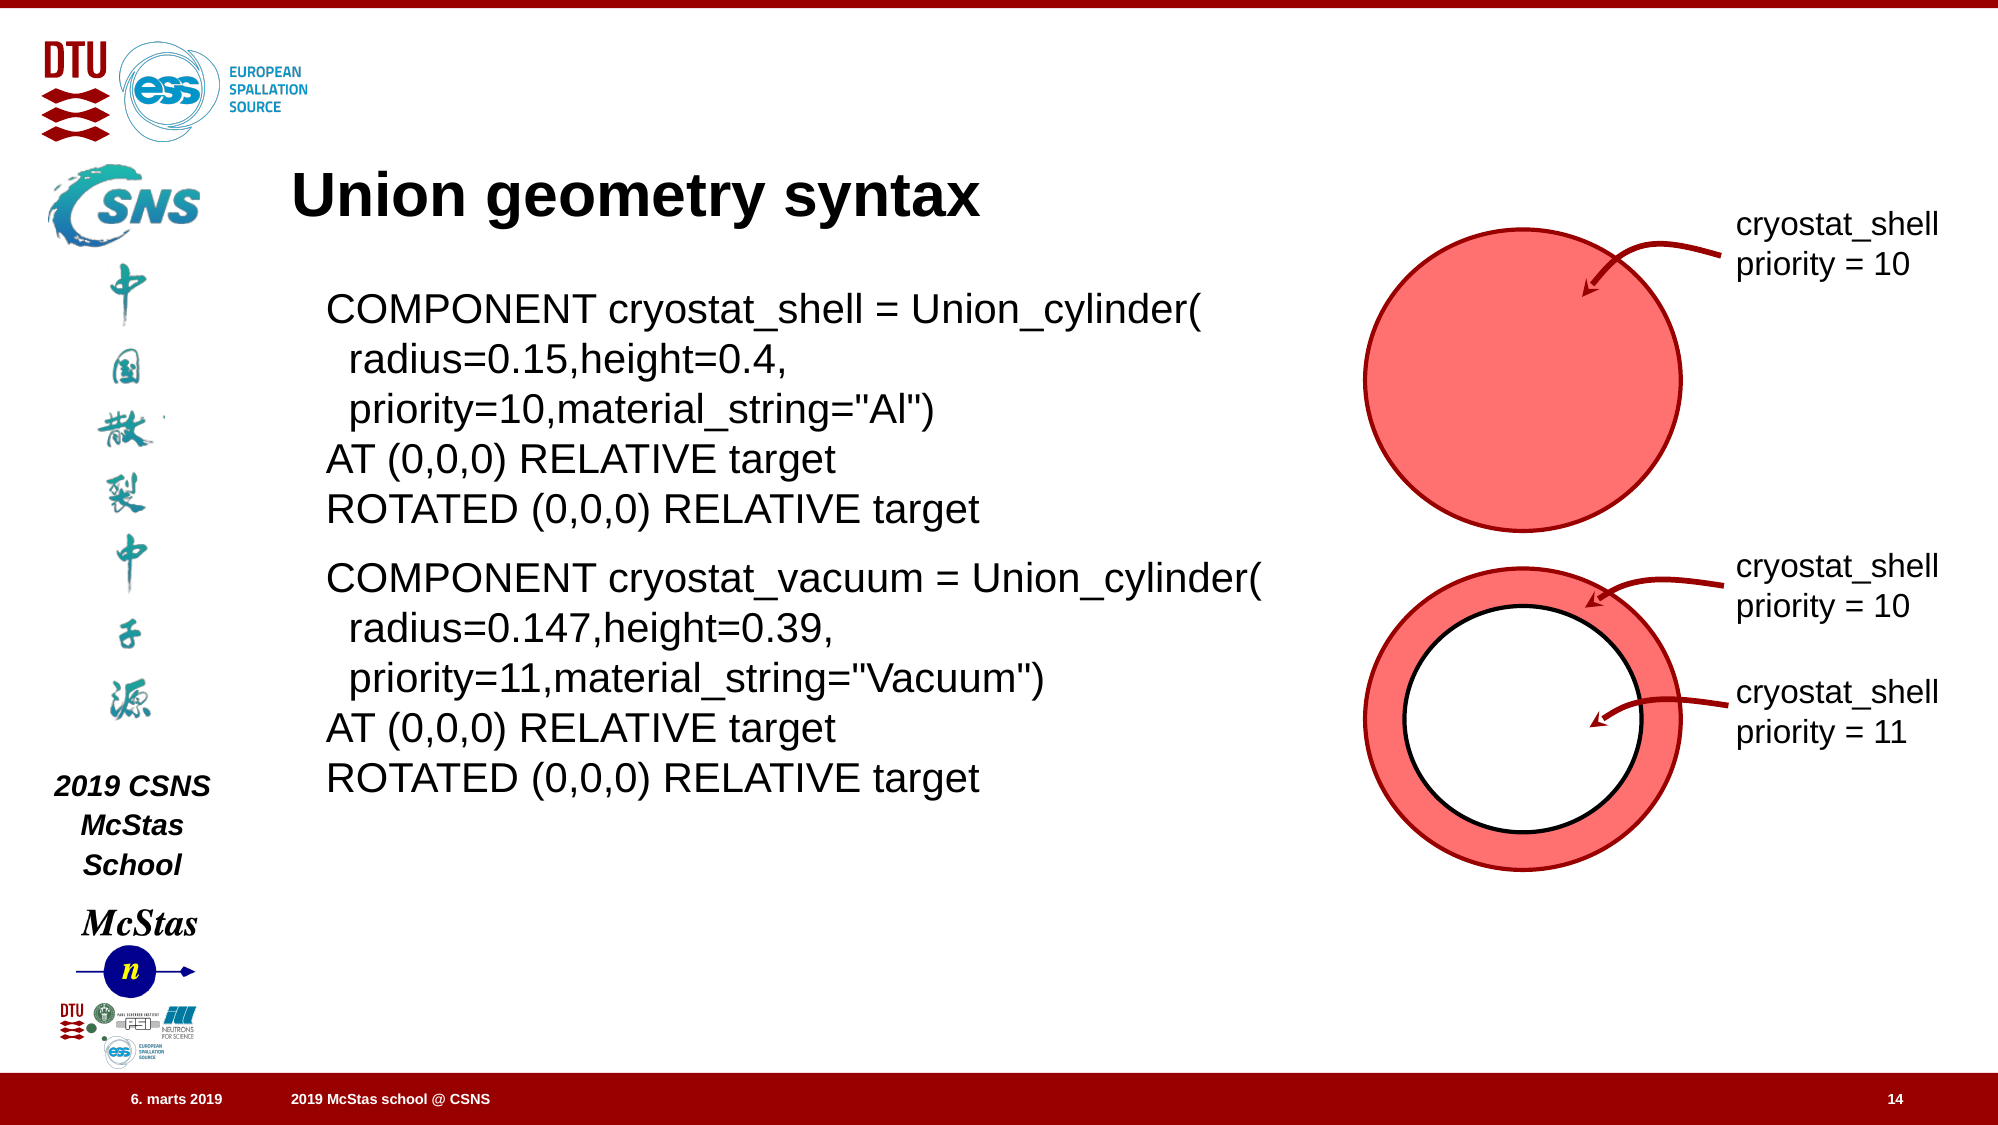

# Union geometry syntax
cryostat_shell
priority = 10

COMPONENT cryostat_shell = Union_cylinder(
  radius=0.15,height=0.4,
  priority=10,material_string="Al")
AT (0,0,0) RELATIVE target
ROTATED (0,0,0) RELATIVE target
COMPONENT cryostat_vacuum = Union_cylinder(
  radius=0.147,height=0.39,
  priority=11,material_string="Vacuum")
AT (0,0,0) RELATIVE target
ROTATED (0,0,0) RELATIVE target
cryostat_shell
priority = 10

cryostat_shell
priority = 11

14